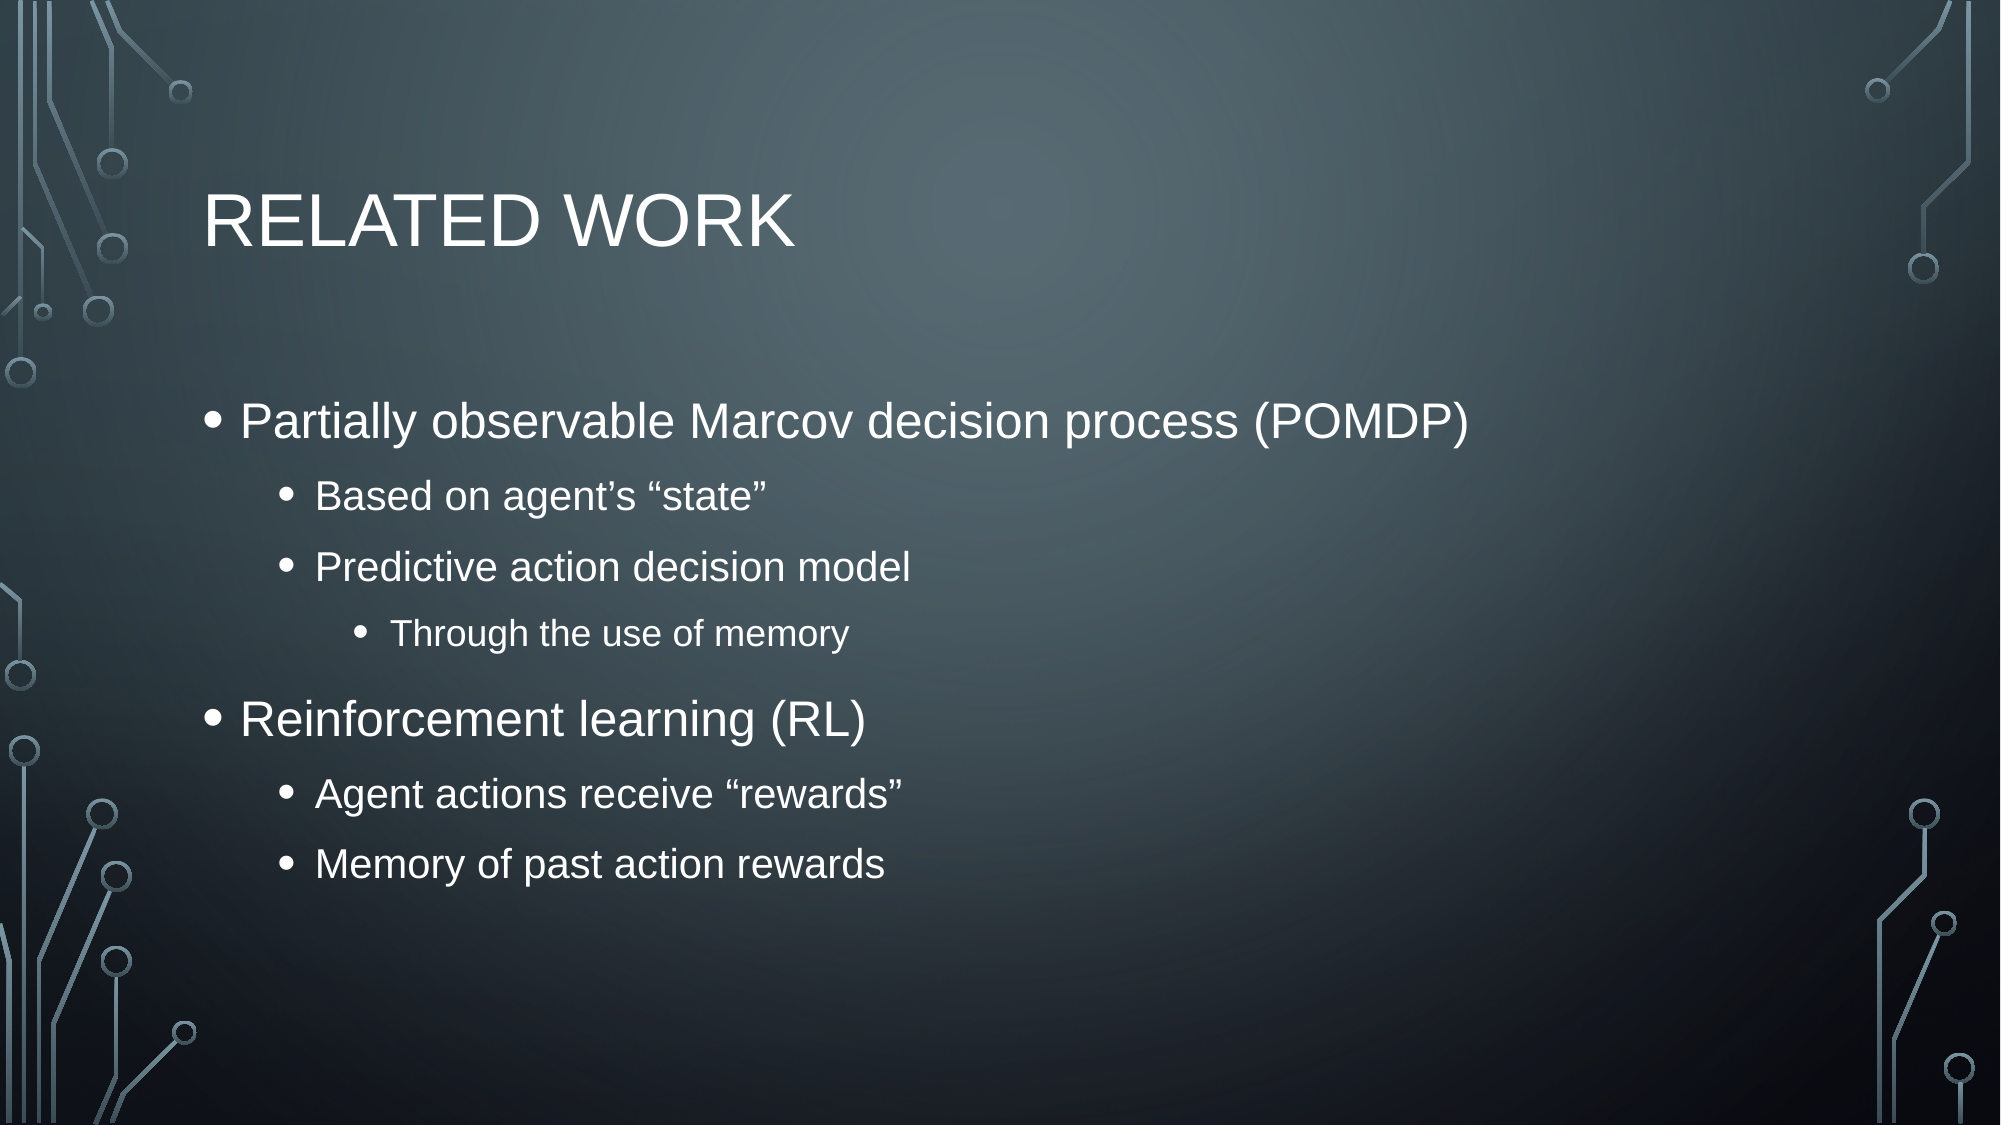

# Related Work
Partially observable Marcov decision process (POMDP)
Based on agent’s “state”
Predictive action decision model
Through the use of memory
Reinforcement learning (RL)
Agent actions receive “rewards”
Memory of past action rewards